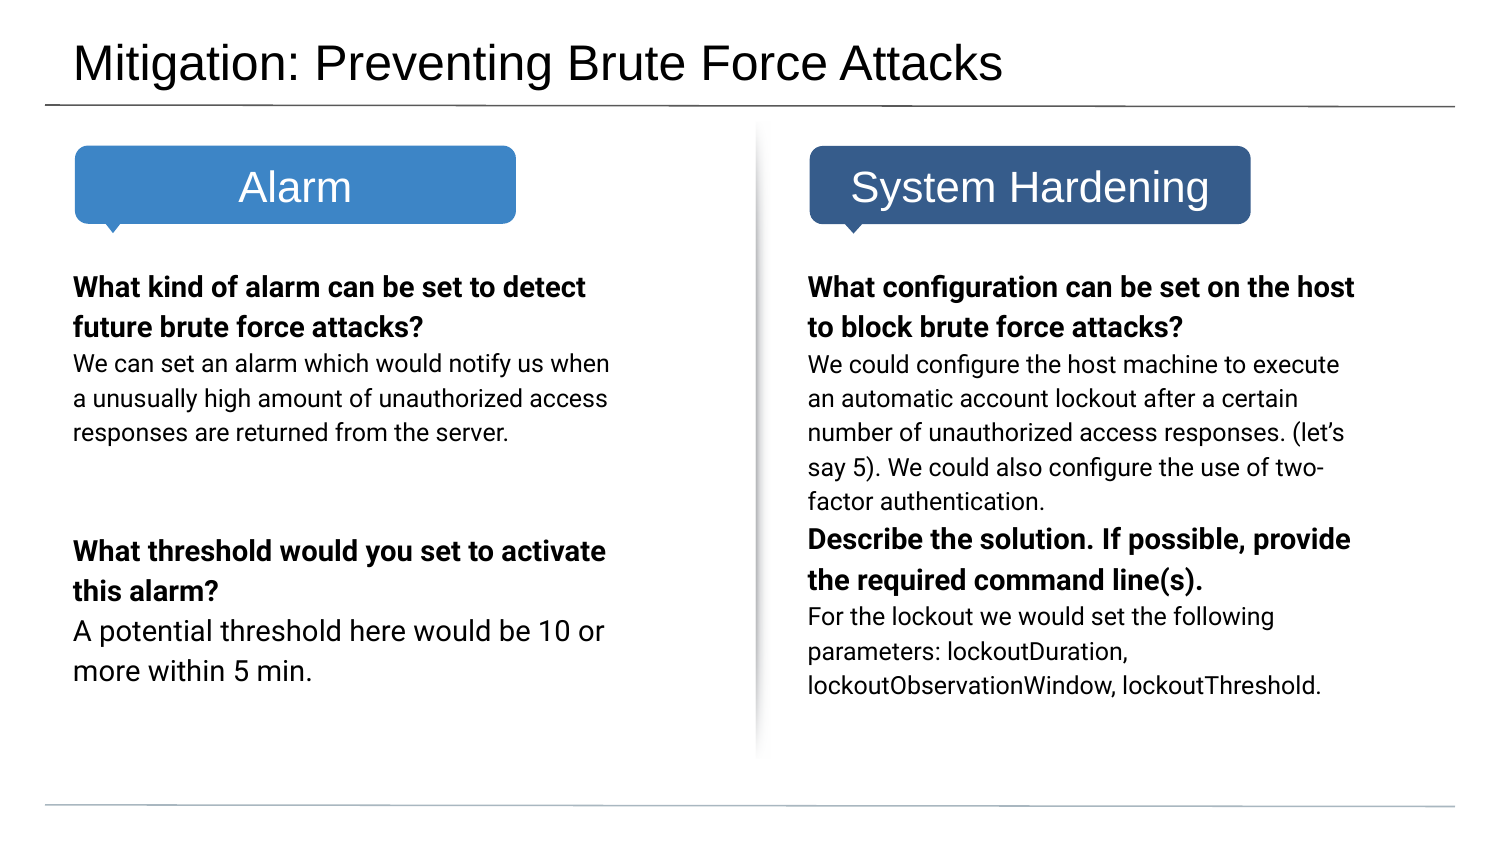

# Mitigation: Preventing Brute Force Attacks
What kind of alarm can be set to detect future brute force attacks?
We can set an alarm which would notify us when a unusually high amount of unauthorized access responses are returned from the server.

What threshold would you set to activate this alarm?
A potential threshold here would be 10 or more within 5 min.

What configuration can be set on the host to block brute force attacks?
We could configure the host machine to execute an automatic account lockout after a certain number of unauthorized access responses. (let’s say 5). We could also configure the use of two-factor authentication.
Describe the solution. If possible, provide the required command line(s).
For the lockout we would set the following parameters: lockoutDuration, lockoutObservationWindow, lockoutThreshold.